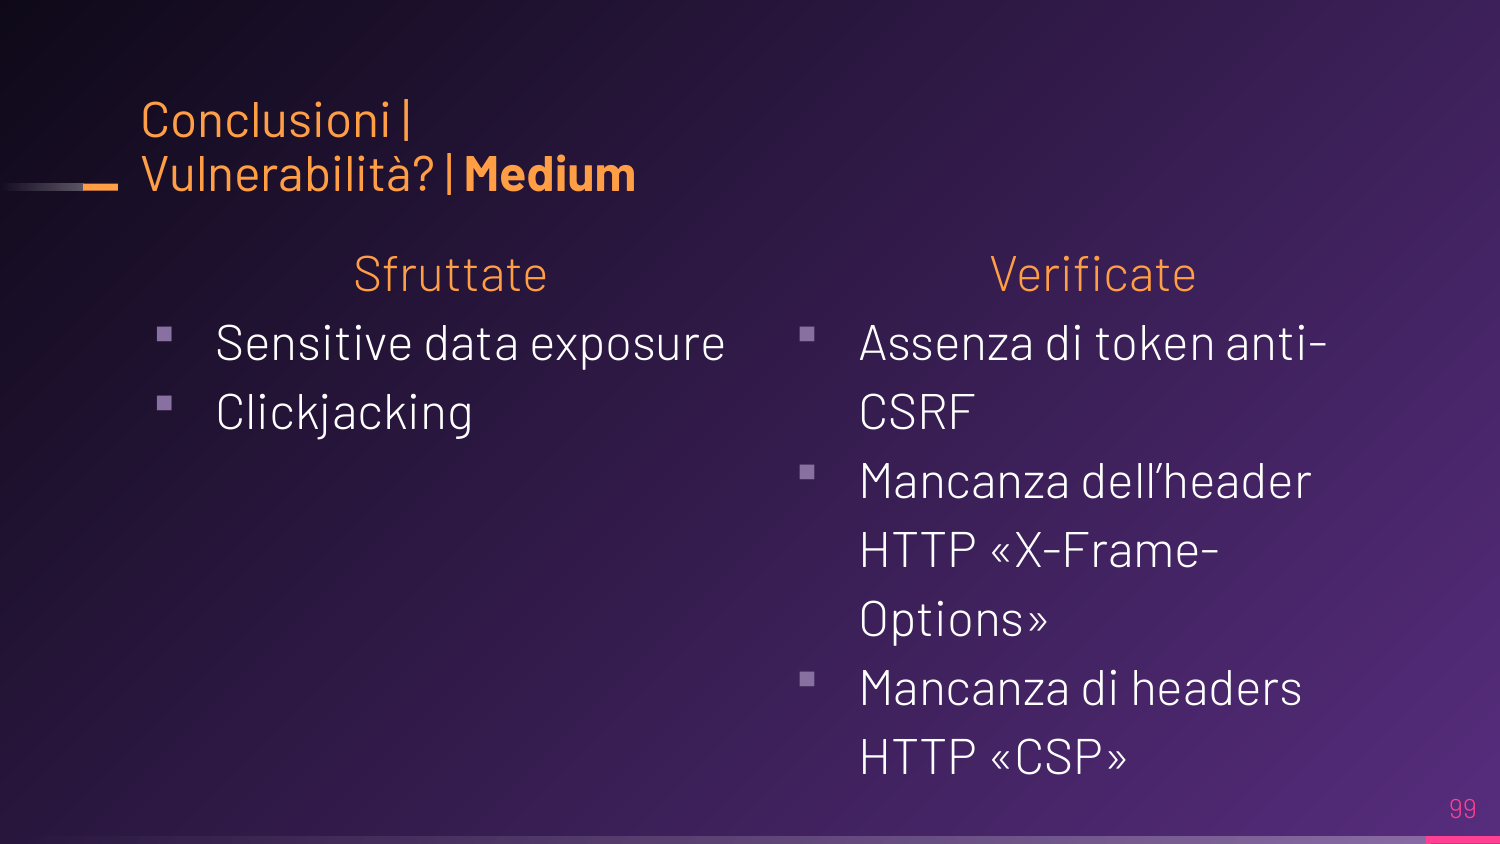

# Conclusioni | Vulnerabilità? | Medium
Sfruttate
Sensitive data exposure
Clickjacking
Verificate
Assenza di token anti-CSRF
Mancanza dell’header HTTP «X-Frame-Options»
Mancanza di headers HTTP «CSP»
99